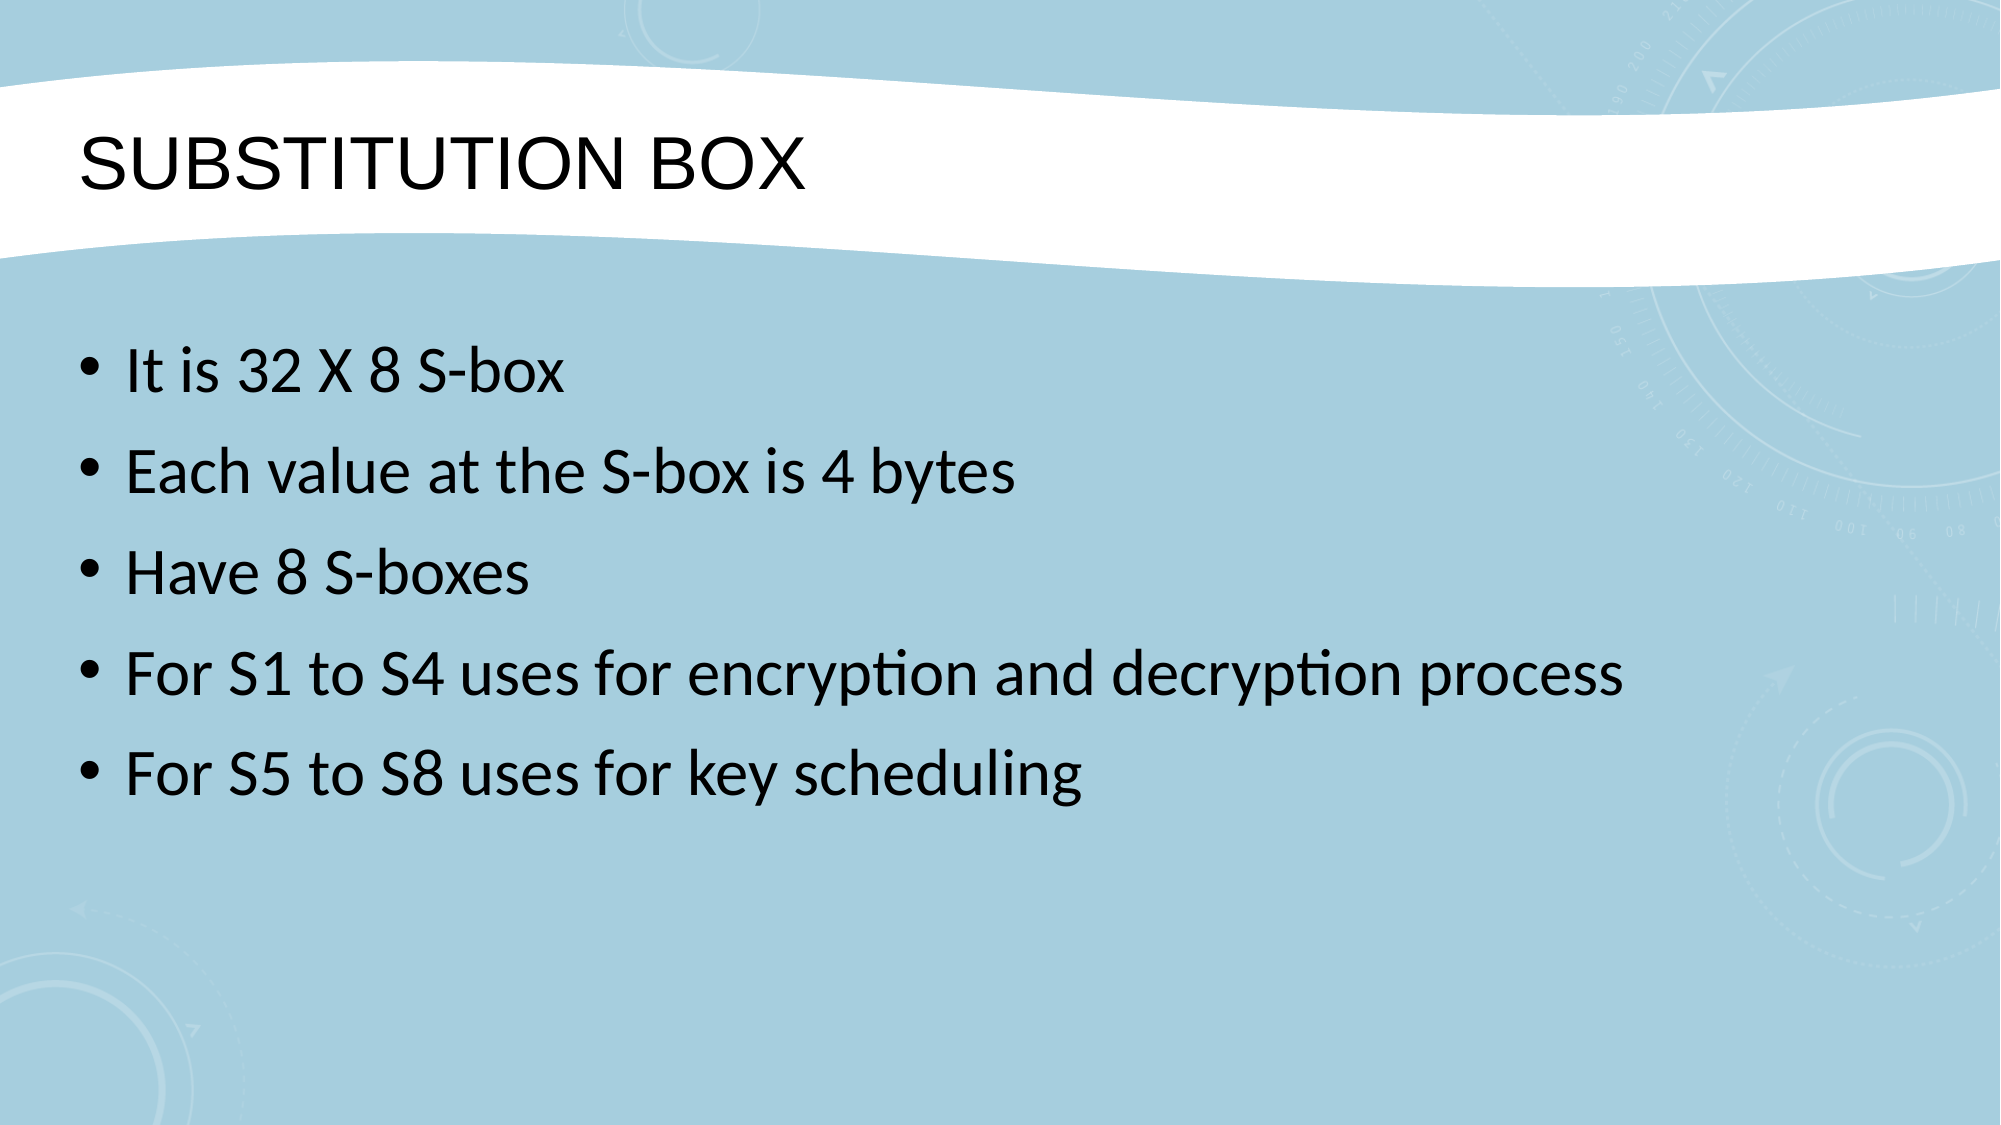

# Substitution box

It is 32 X 8 S-box
Each value at the S-box is 4 bytes
Have 8 S-boxes
For S1 to S4 uses for encryption and decryption process
For S5 to S8 uses for key scheduling